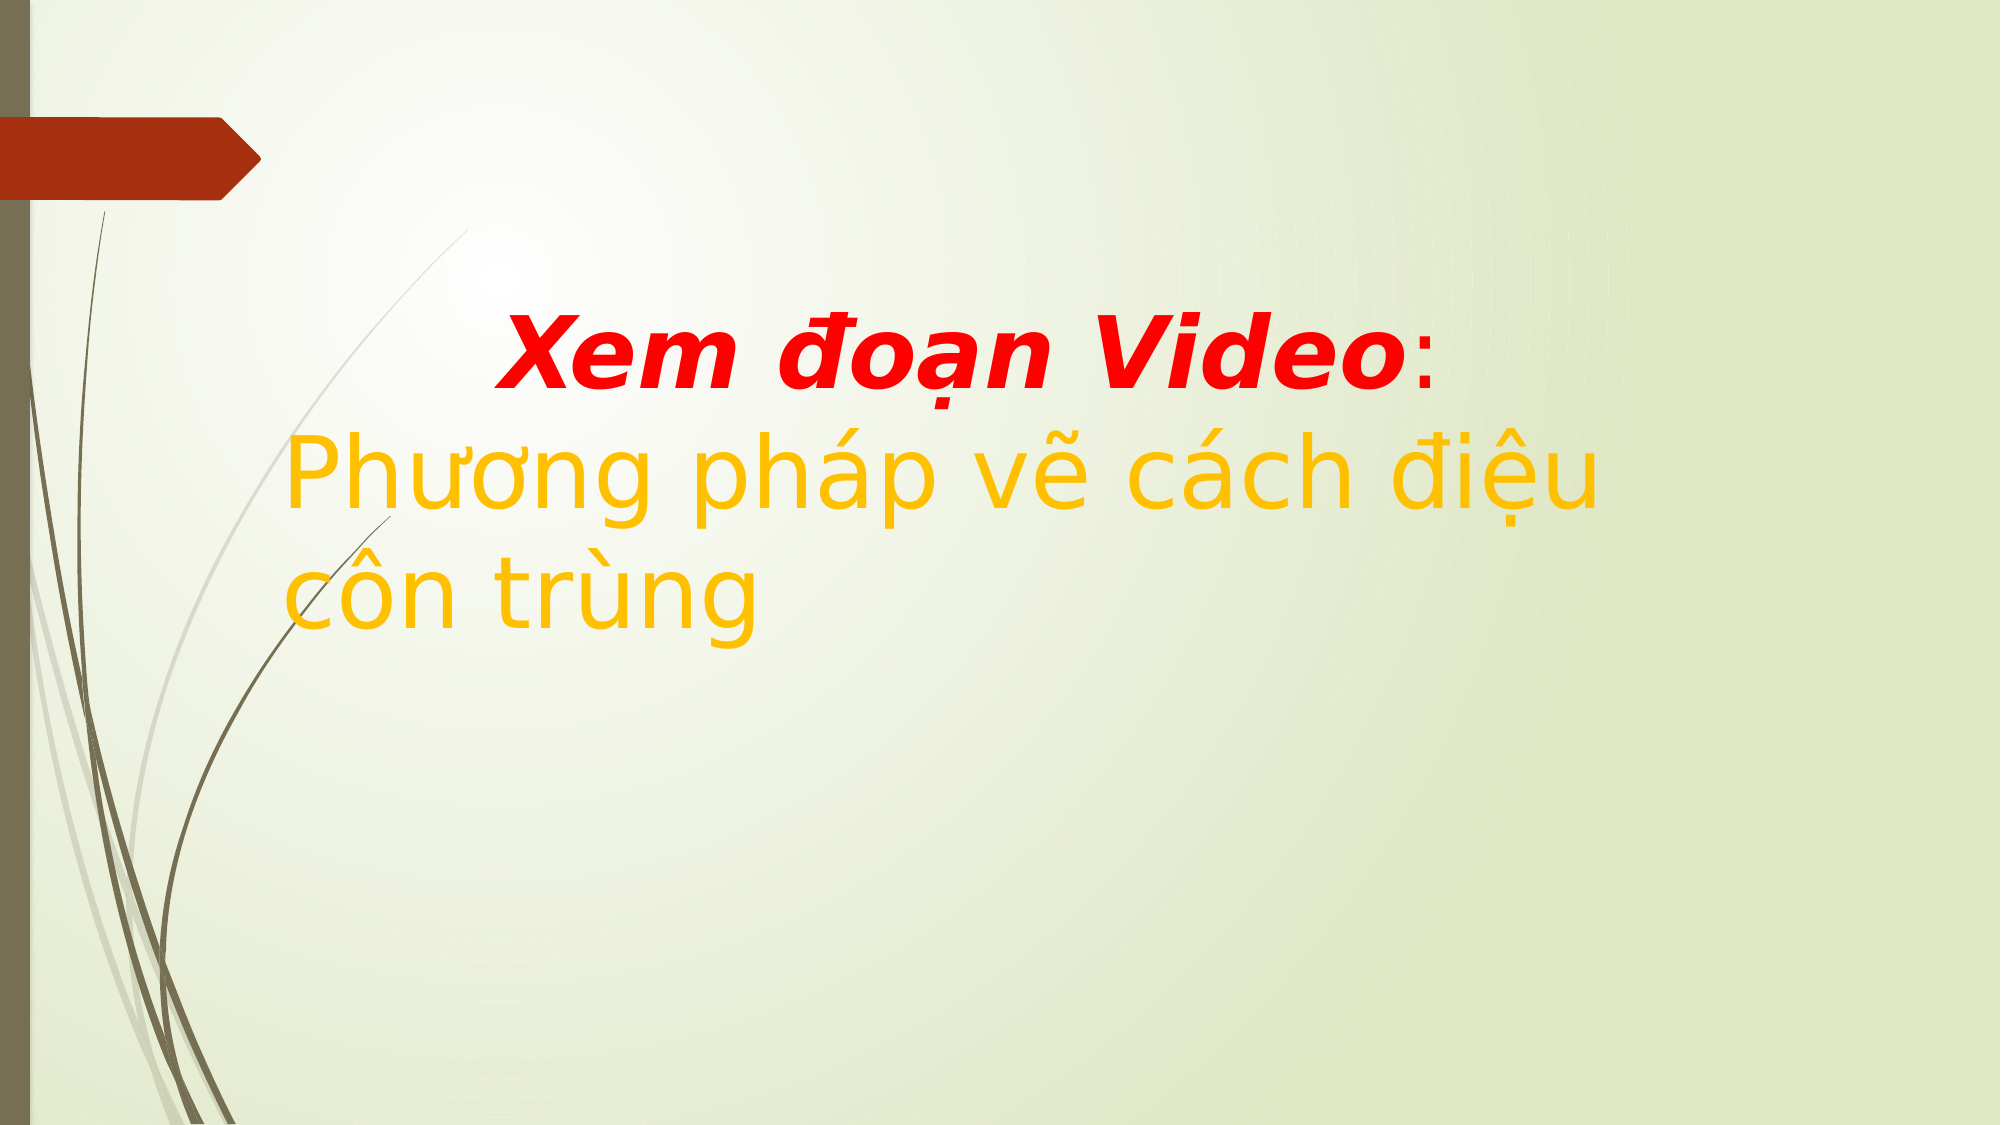

Xem đoạn Video:
Phương pháp vẽ cách điệu côn trùng